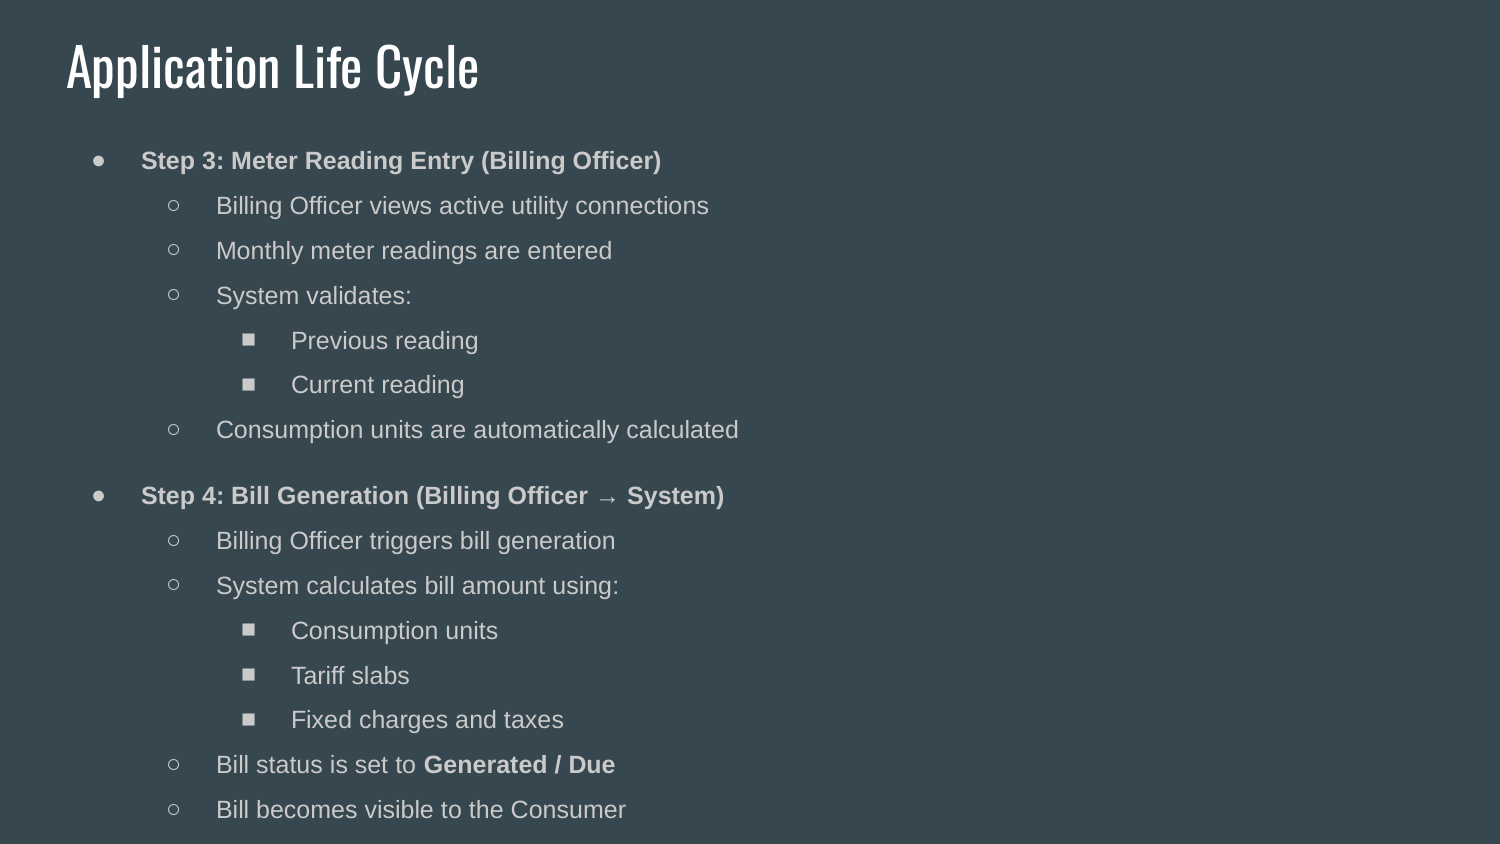

# Application Life Cycle
Step 3: Meter Reading Entry (Billing Officer)
Billing Officer views active utility connections
Monthly meter readings are entered
System validates:
Previous reading
Current reading
Consumption units are automatically calculated
Step 4: Bill Generation (Billing Officer → System)
Billing Officer triggers bill generation
System calculates bill amount using:
Consumption units
Tariff slabs
Fixed charges and taxes
Bill status is set to Generated / Due
Bill becomes visible to the Consumer